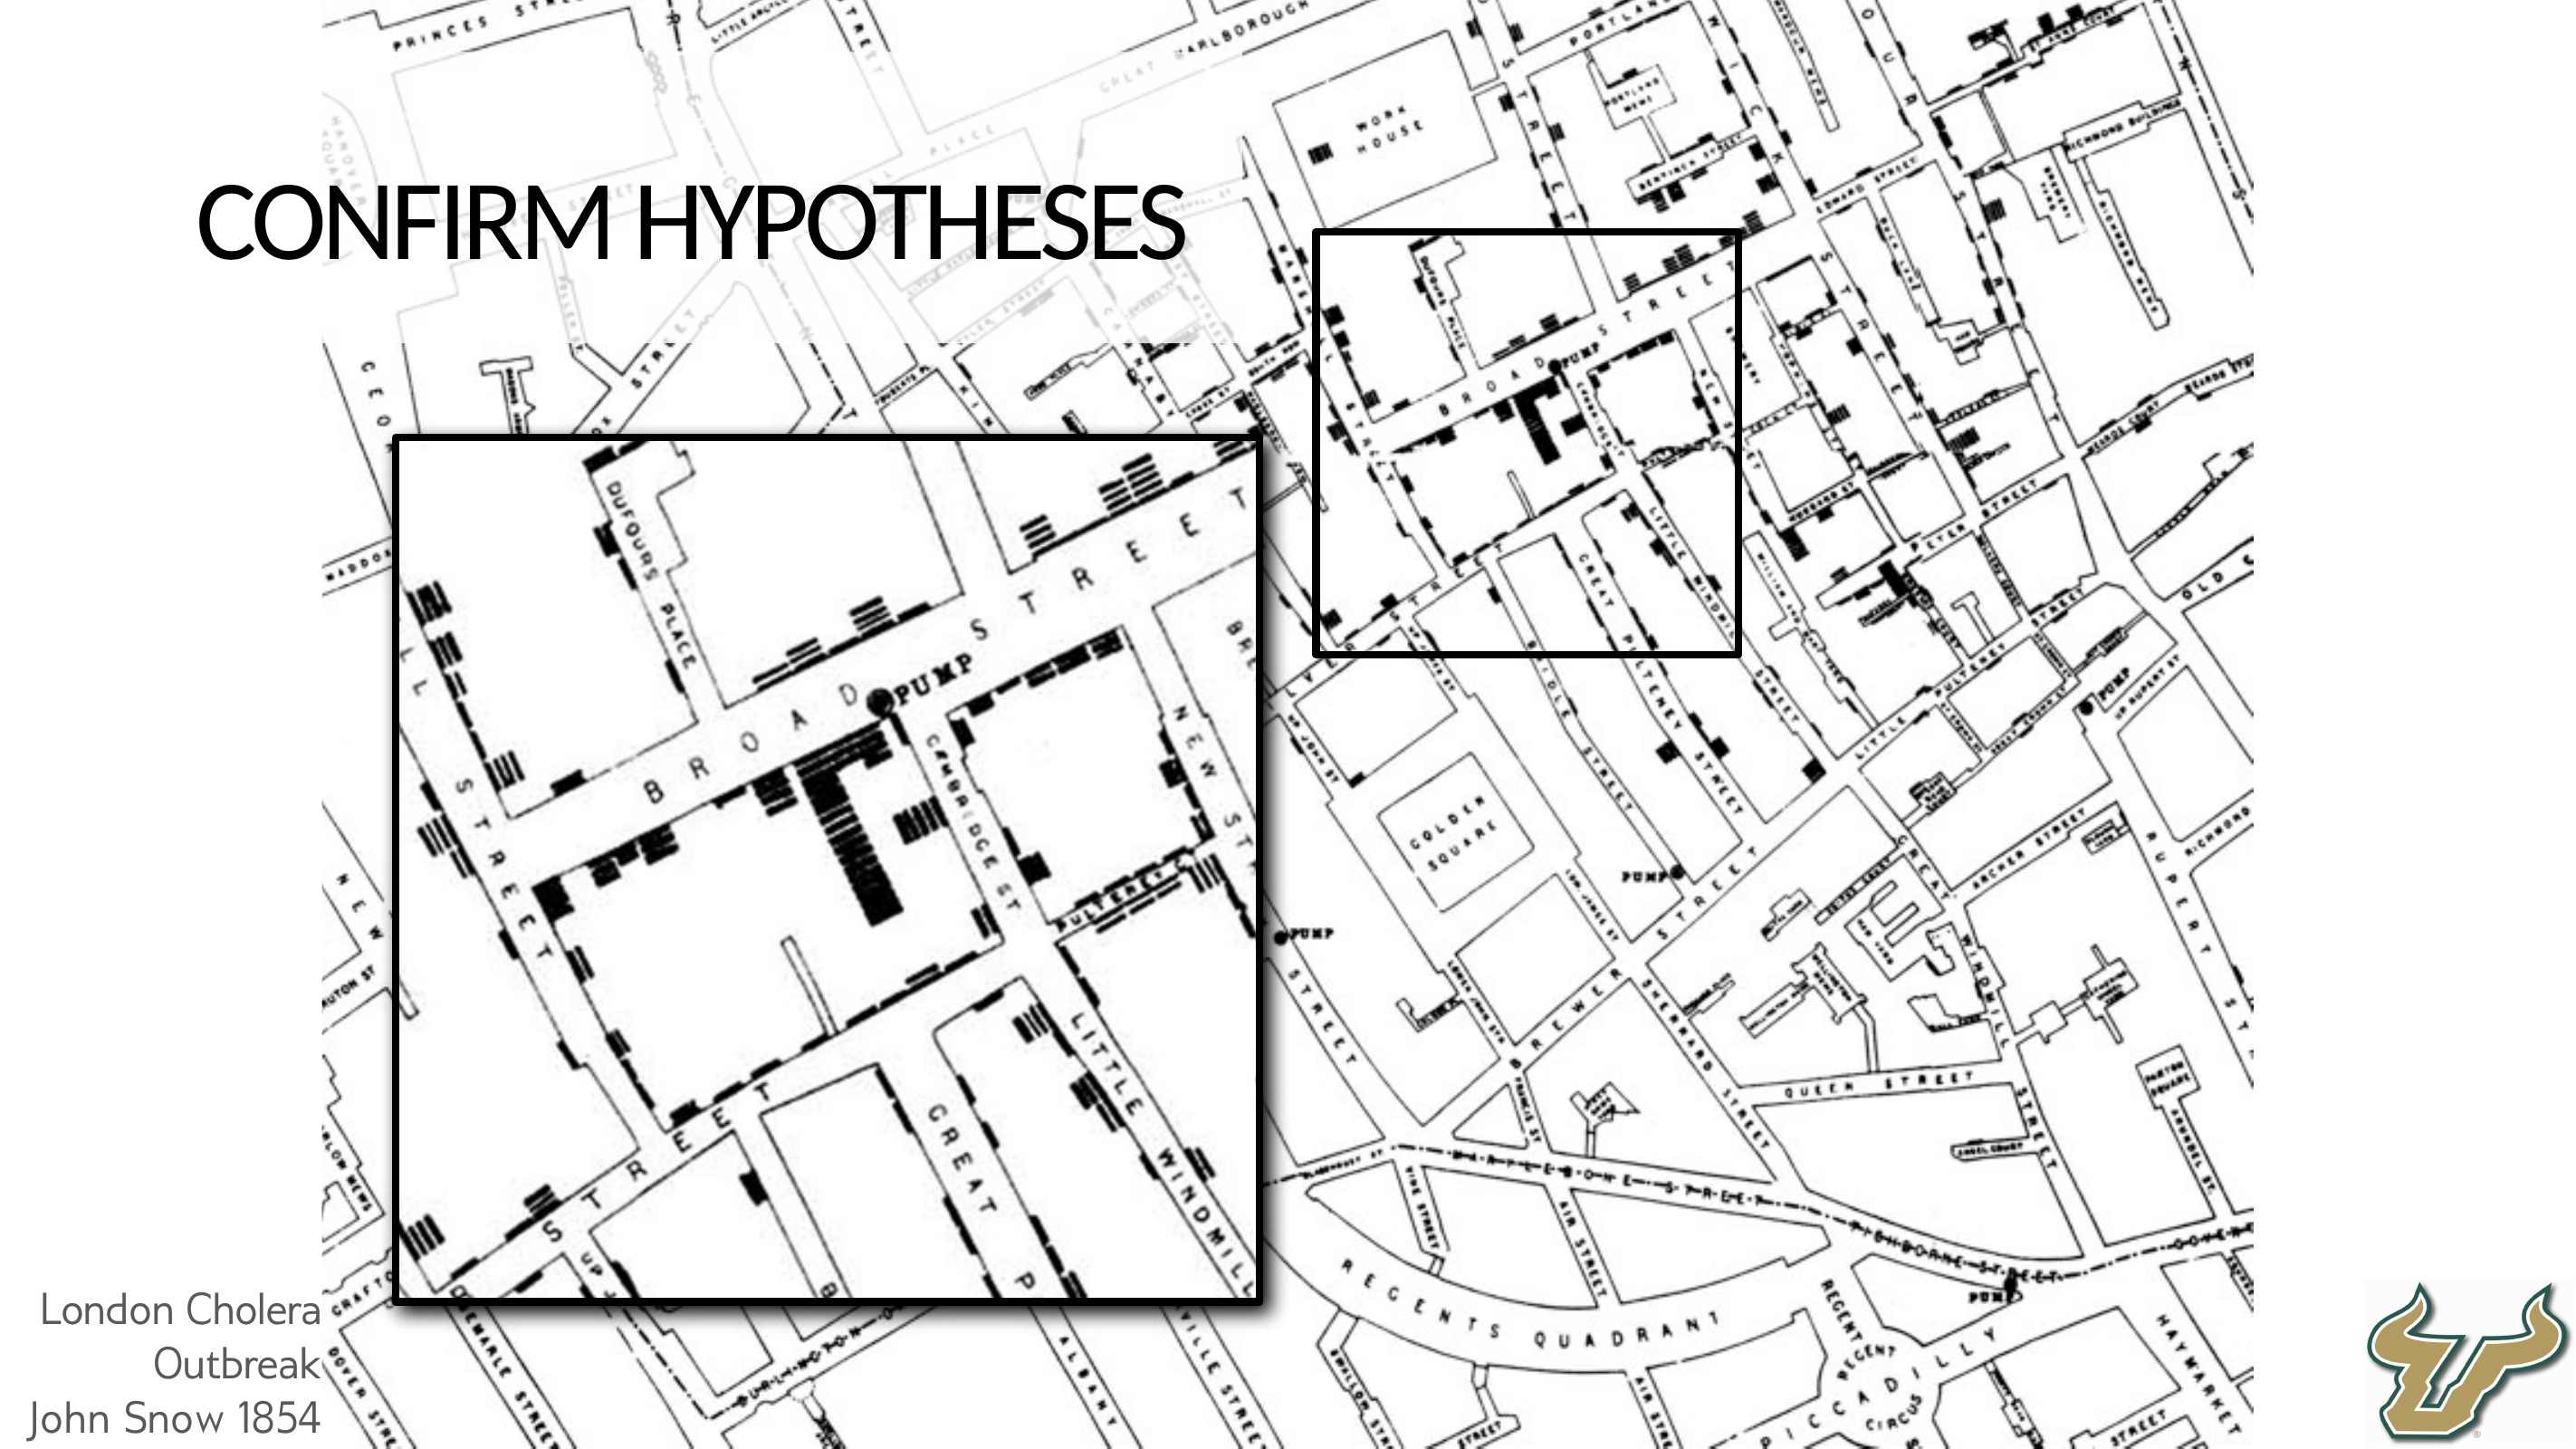

# CONFIRM HYPOTHESES

London Cholera Outbreak
John Snow 1854